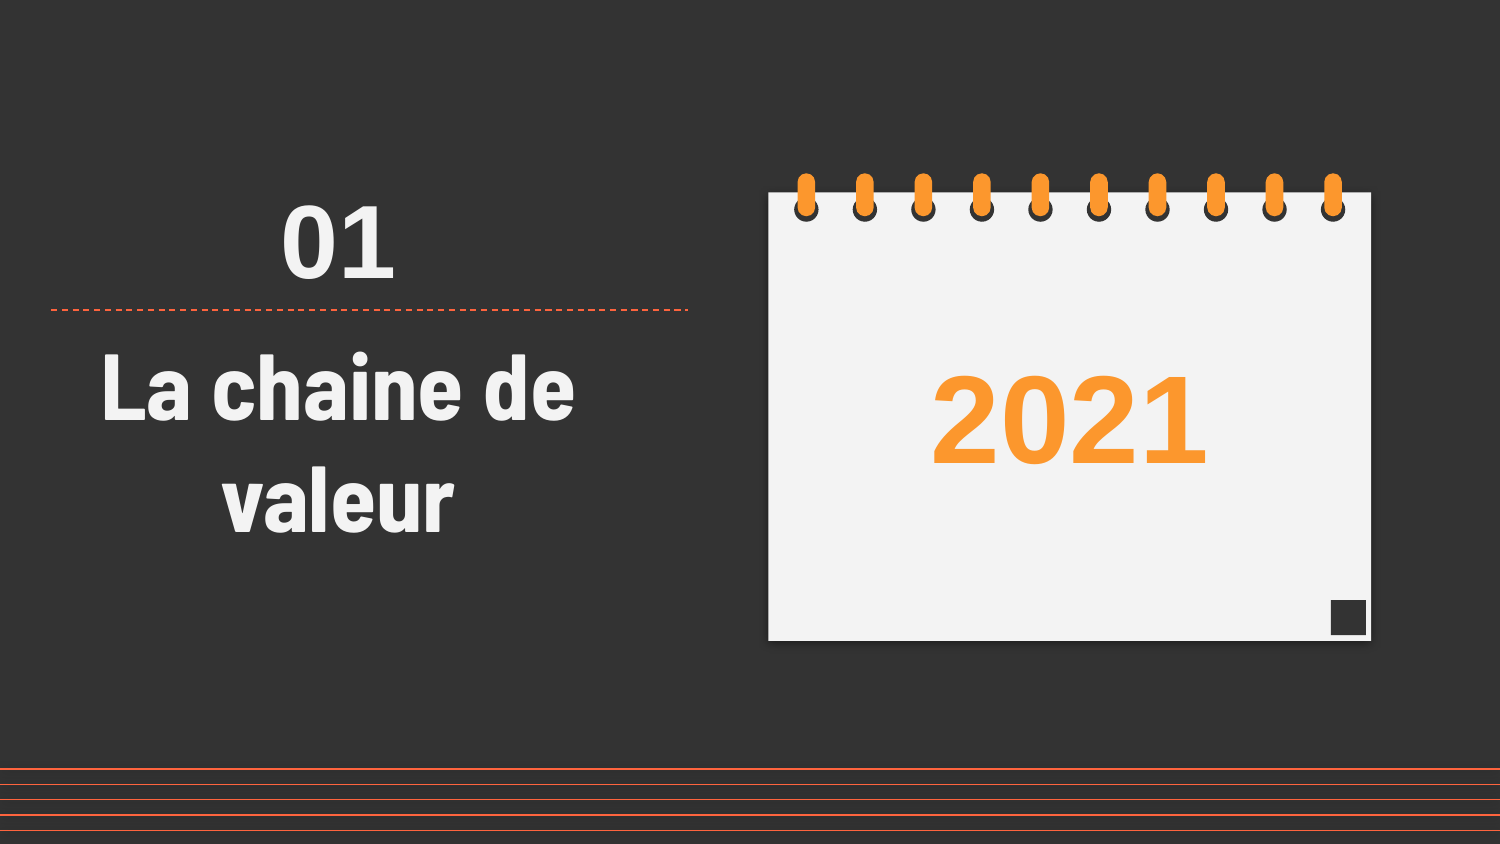

# 01

La chaine de valeur
2021